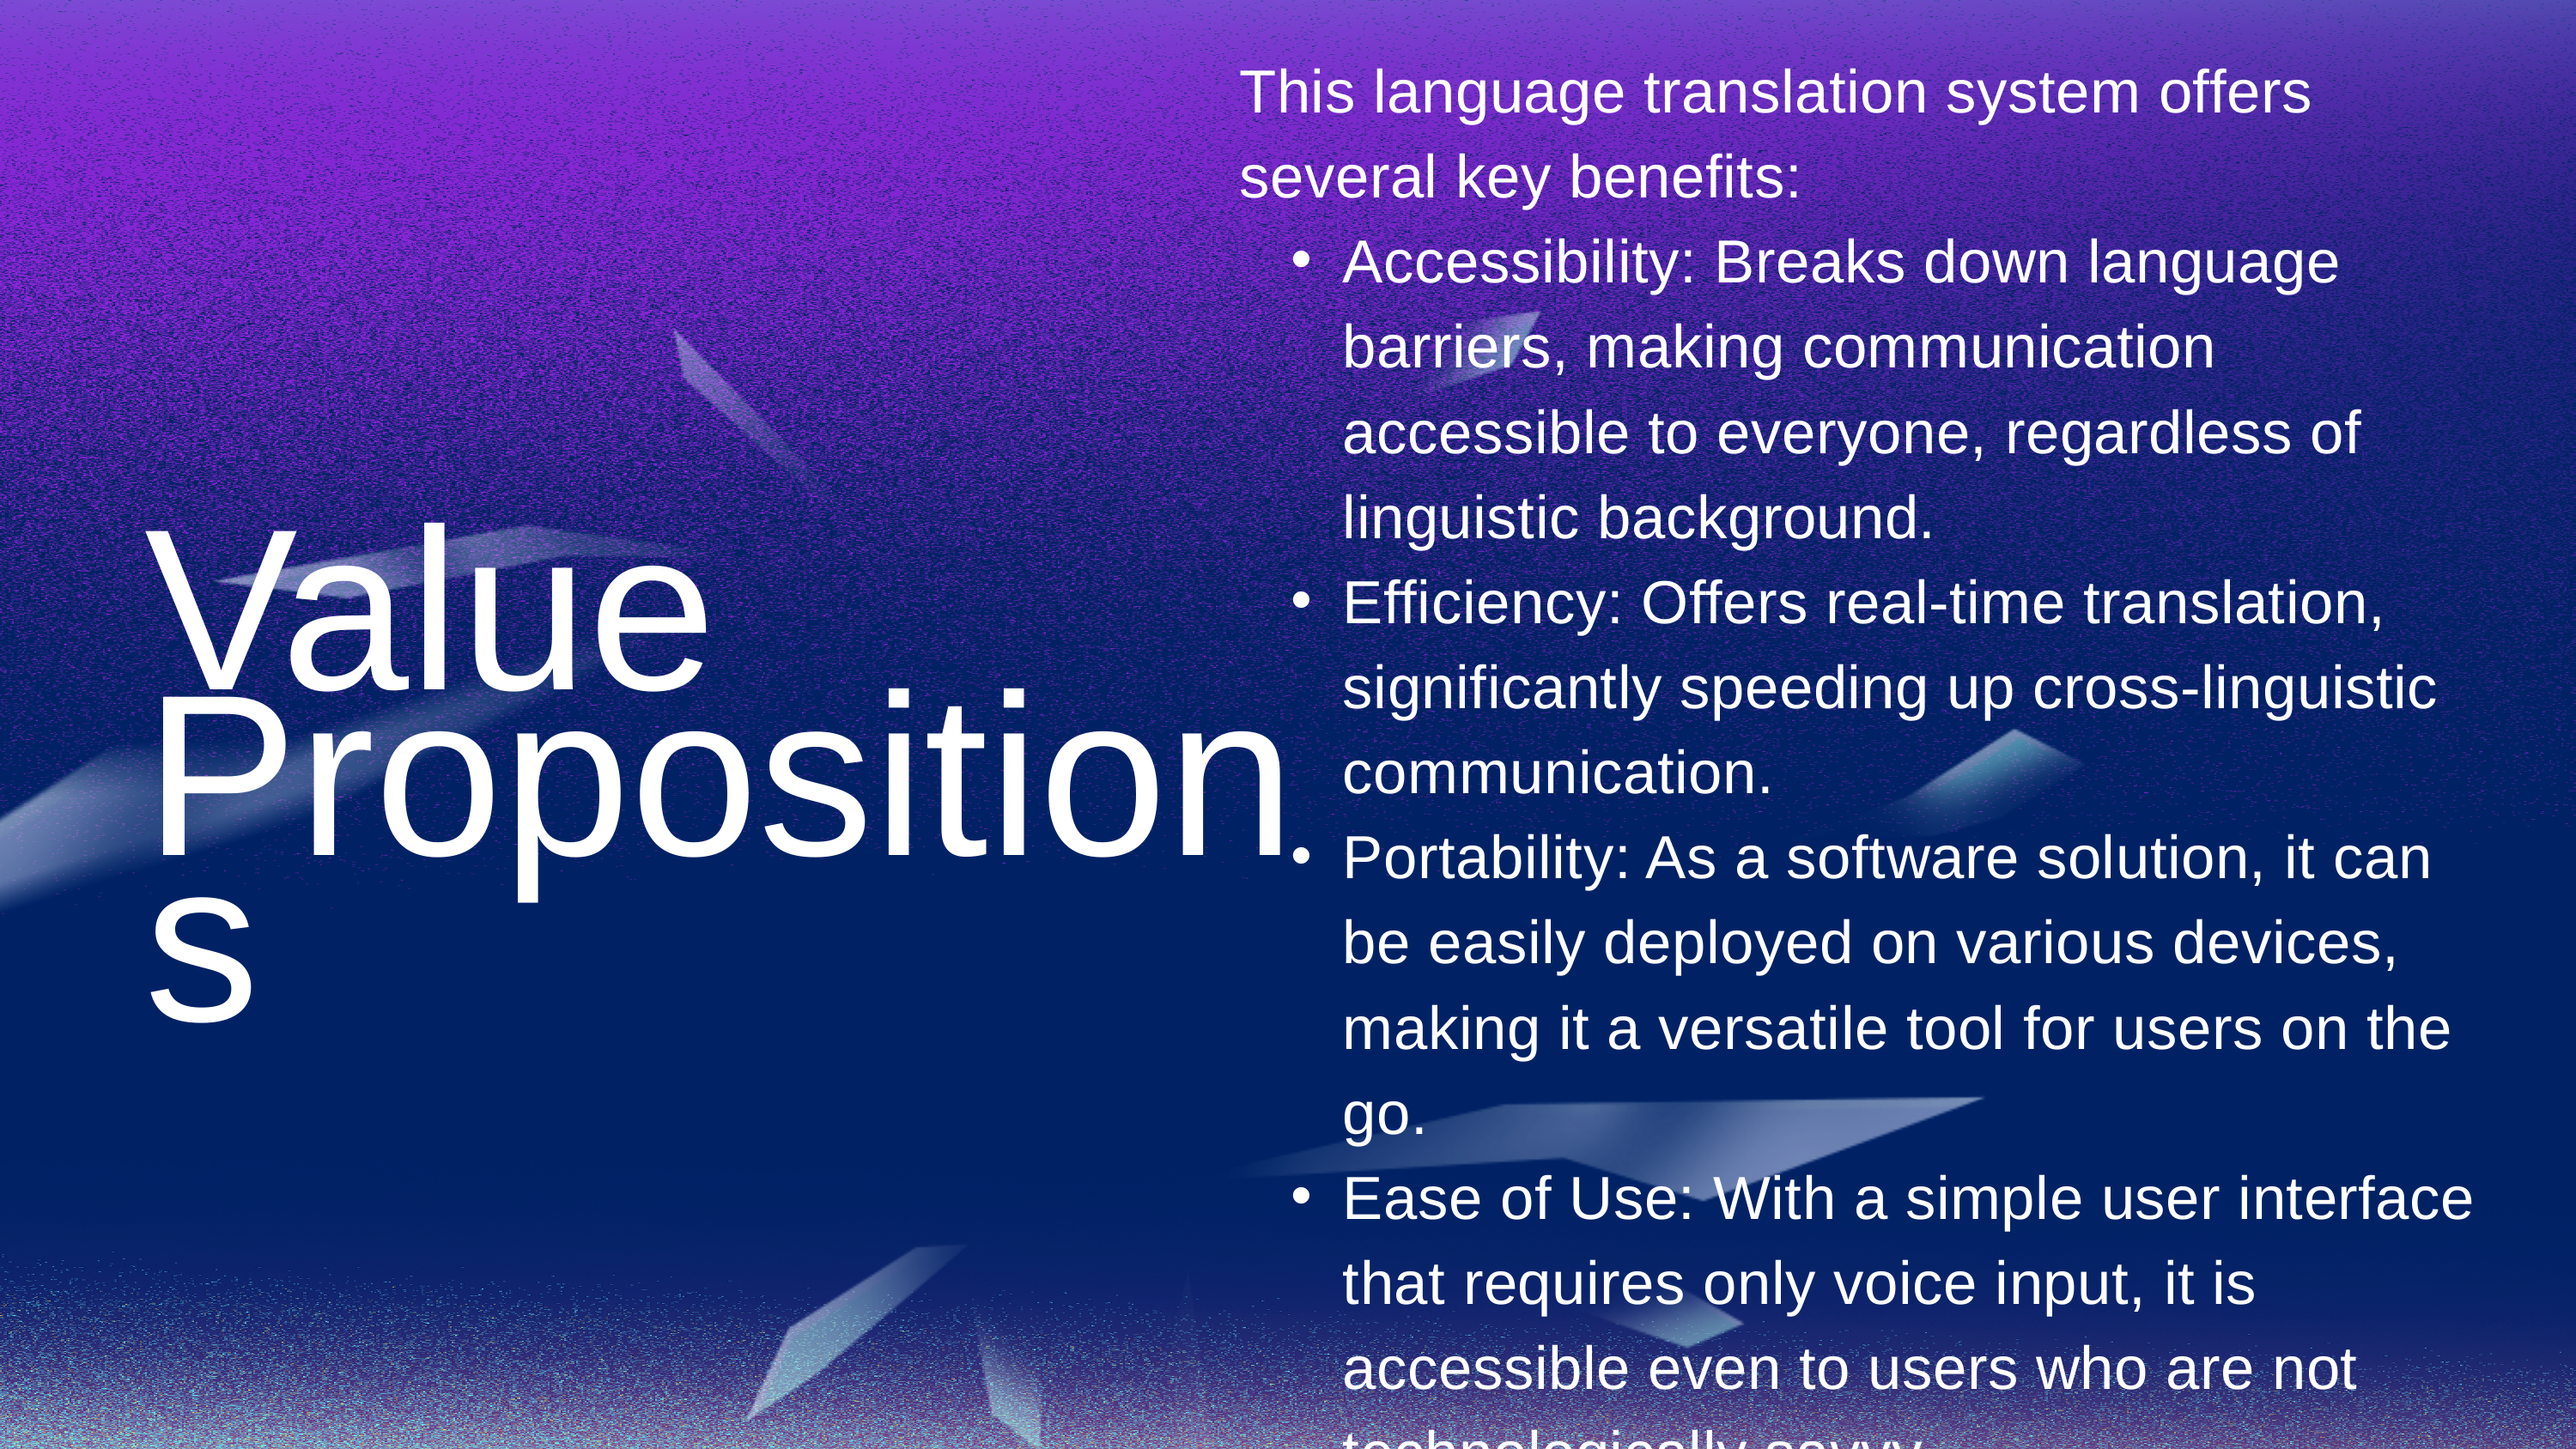

This language translation system offers several key benefits:
Accessibility: Breaks down language barriers, making communication accessible to everyone, regardless of linguistic background.
Efficiency: Offers real-time translation, significantly speeding up cross-linguistic communication.
Portability: As a software solution, it can be easily deployed on various devices, making it a versatile tool for users on the go.
Ease of Use: With a simple user interface that requires only voice input, it is accessible even to users who are not technologically savvy.

Value Propositions